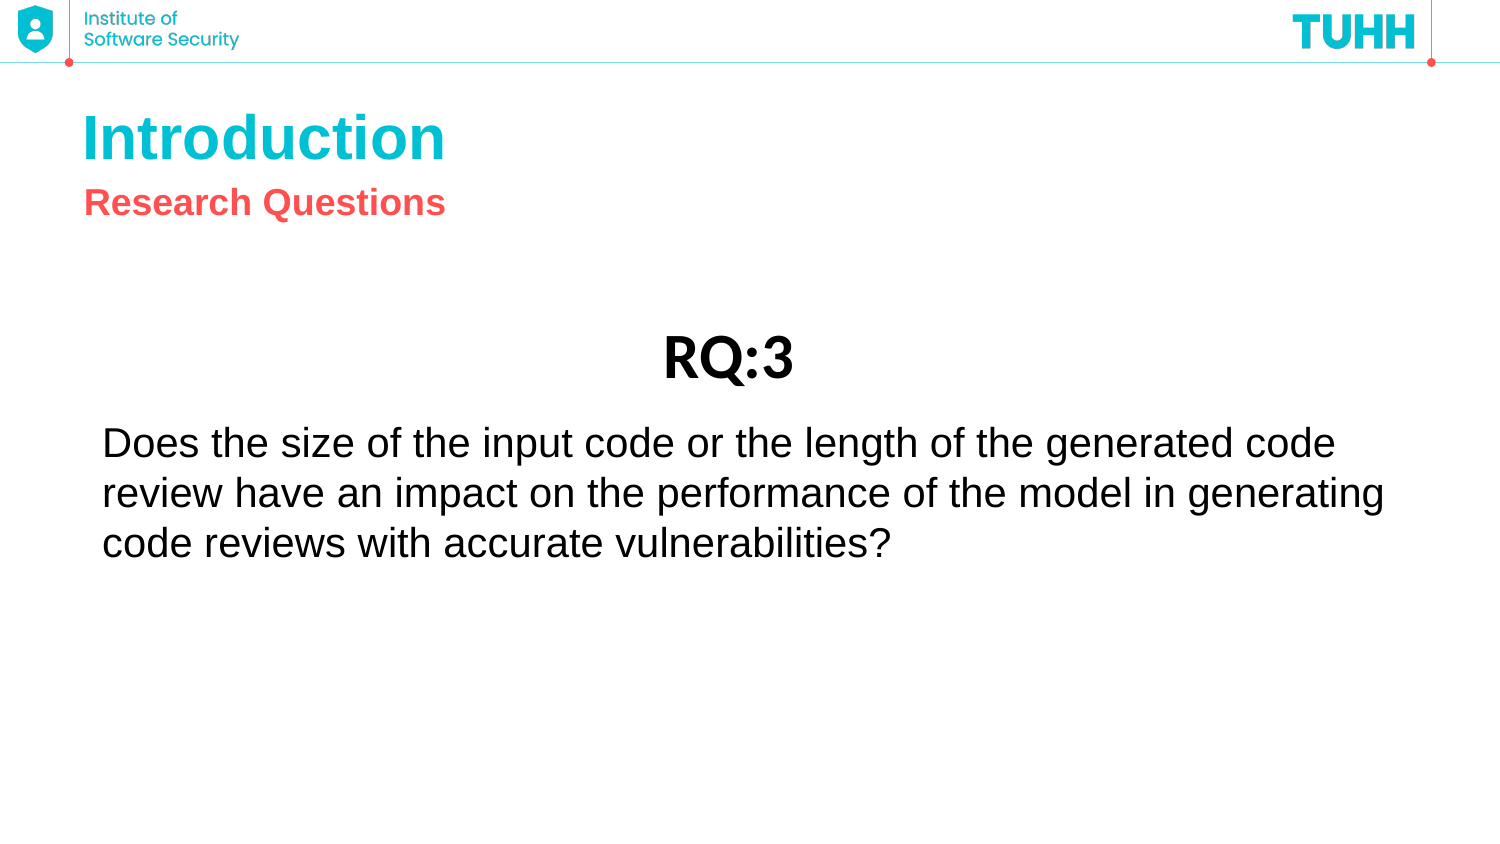

Introduction
Research Questions
RQ:3
Does the size of the input code or the length of the generated code review have an impact on the performance of the model in generating code reviews with accurate vulnerabilities?